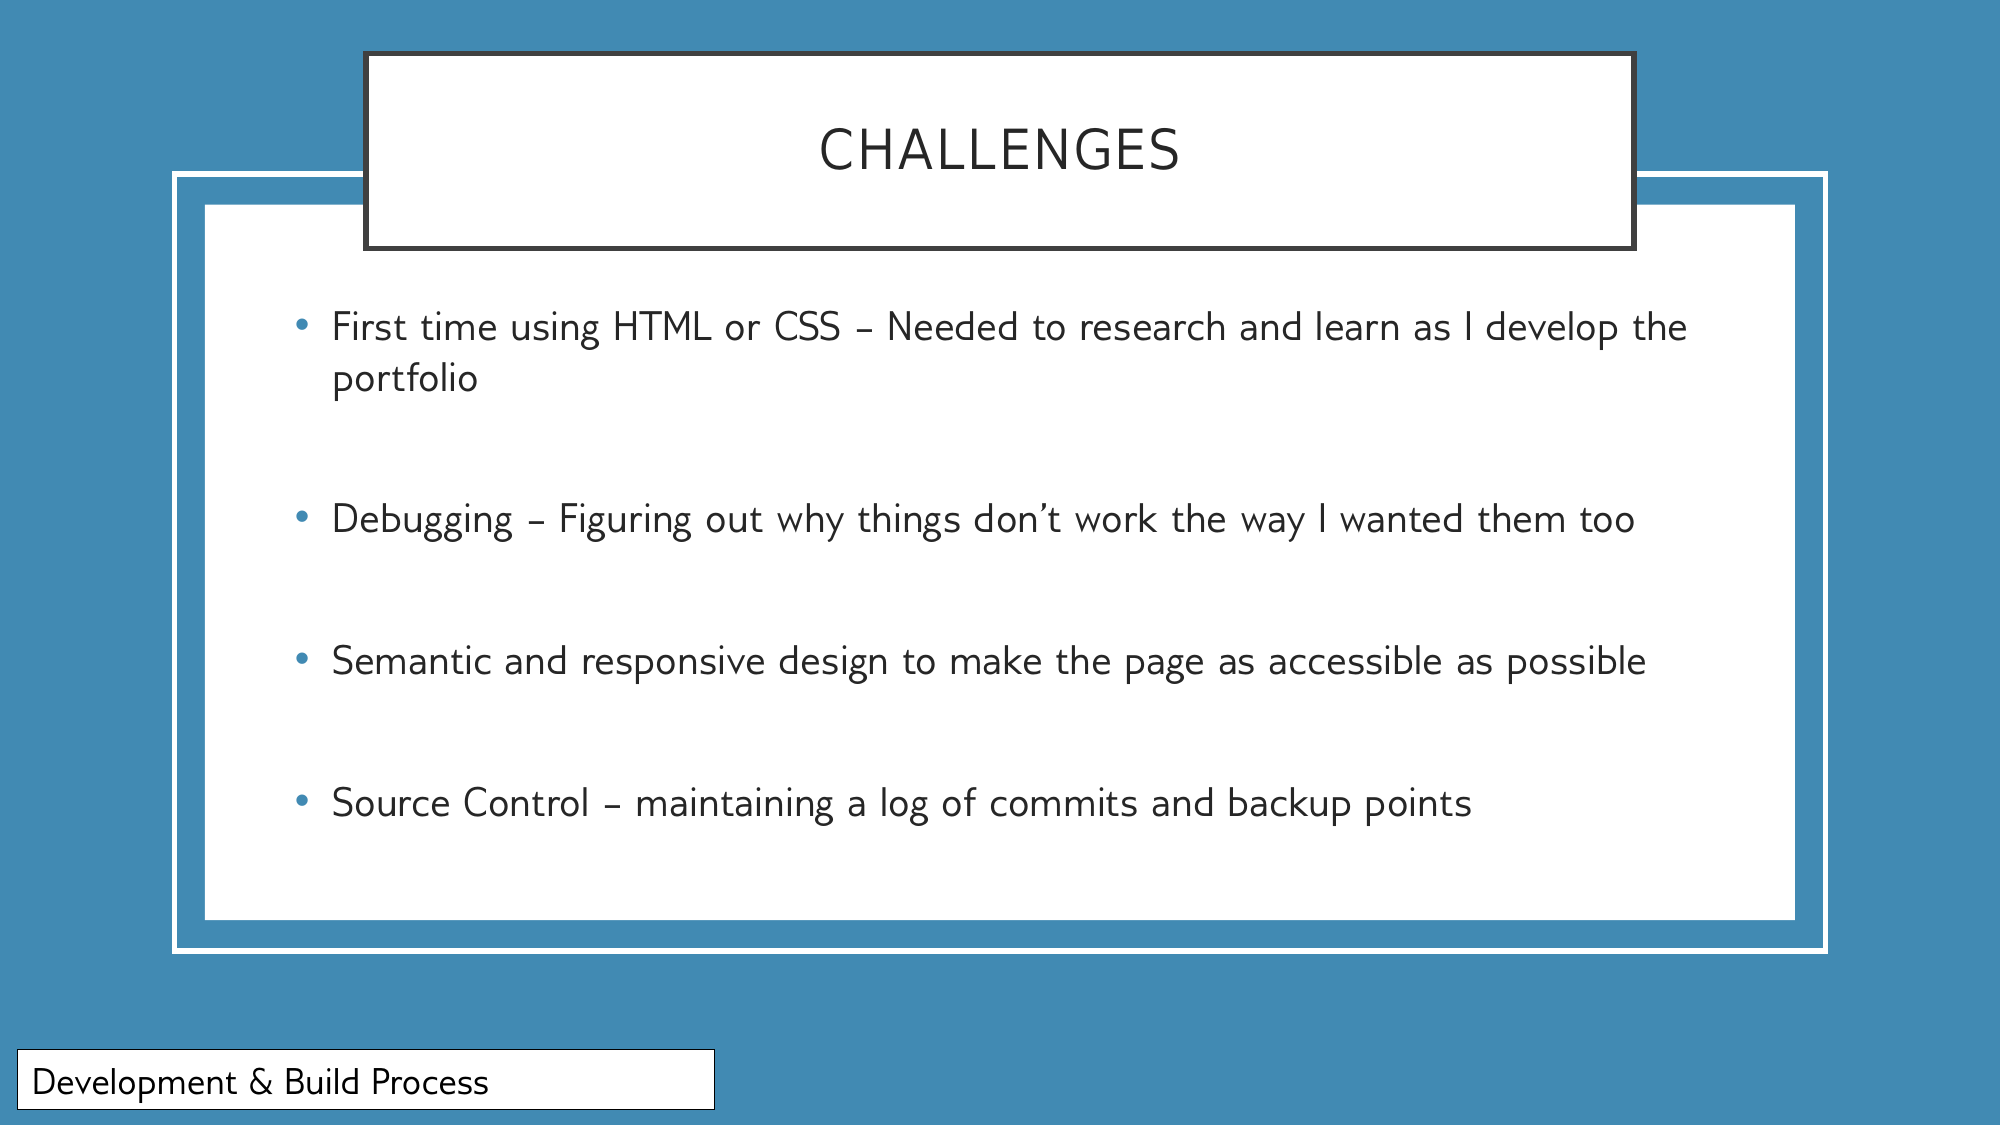

# Challenges

First time using HTML or CSS – Needed to research and learn as I develop the portfolio

Debugging – Figuring out why things don’t work the way I wanted them too

Semantic and responsive design to make the page as accessible as possible

Source Control – maintaining a log of commits and backup points

Development & Build Process